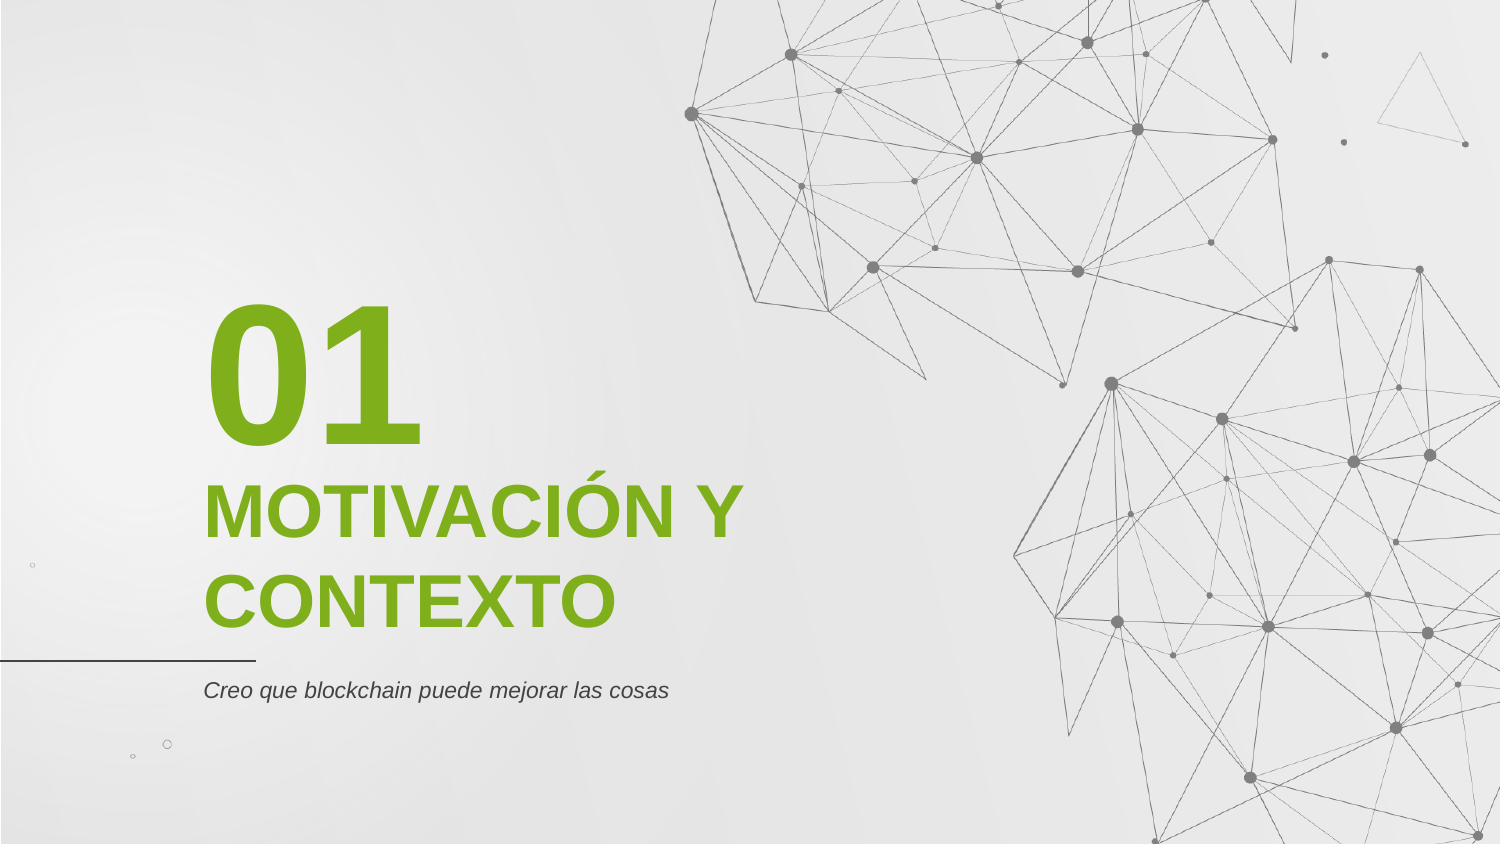

01
# MOTIVACIÓN Y CONTEXTO
Creo que blockchain puede mejorar las cosas